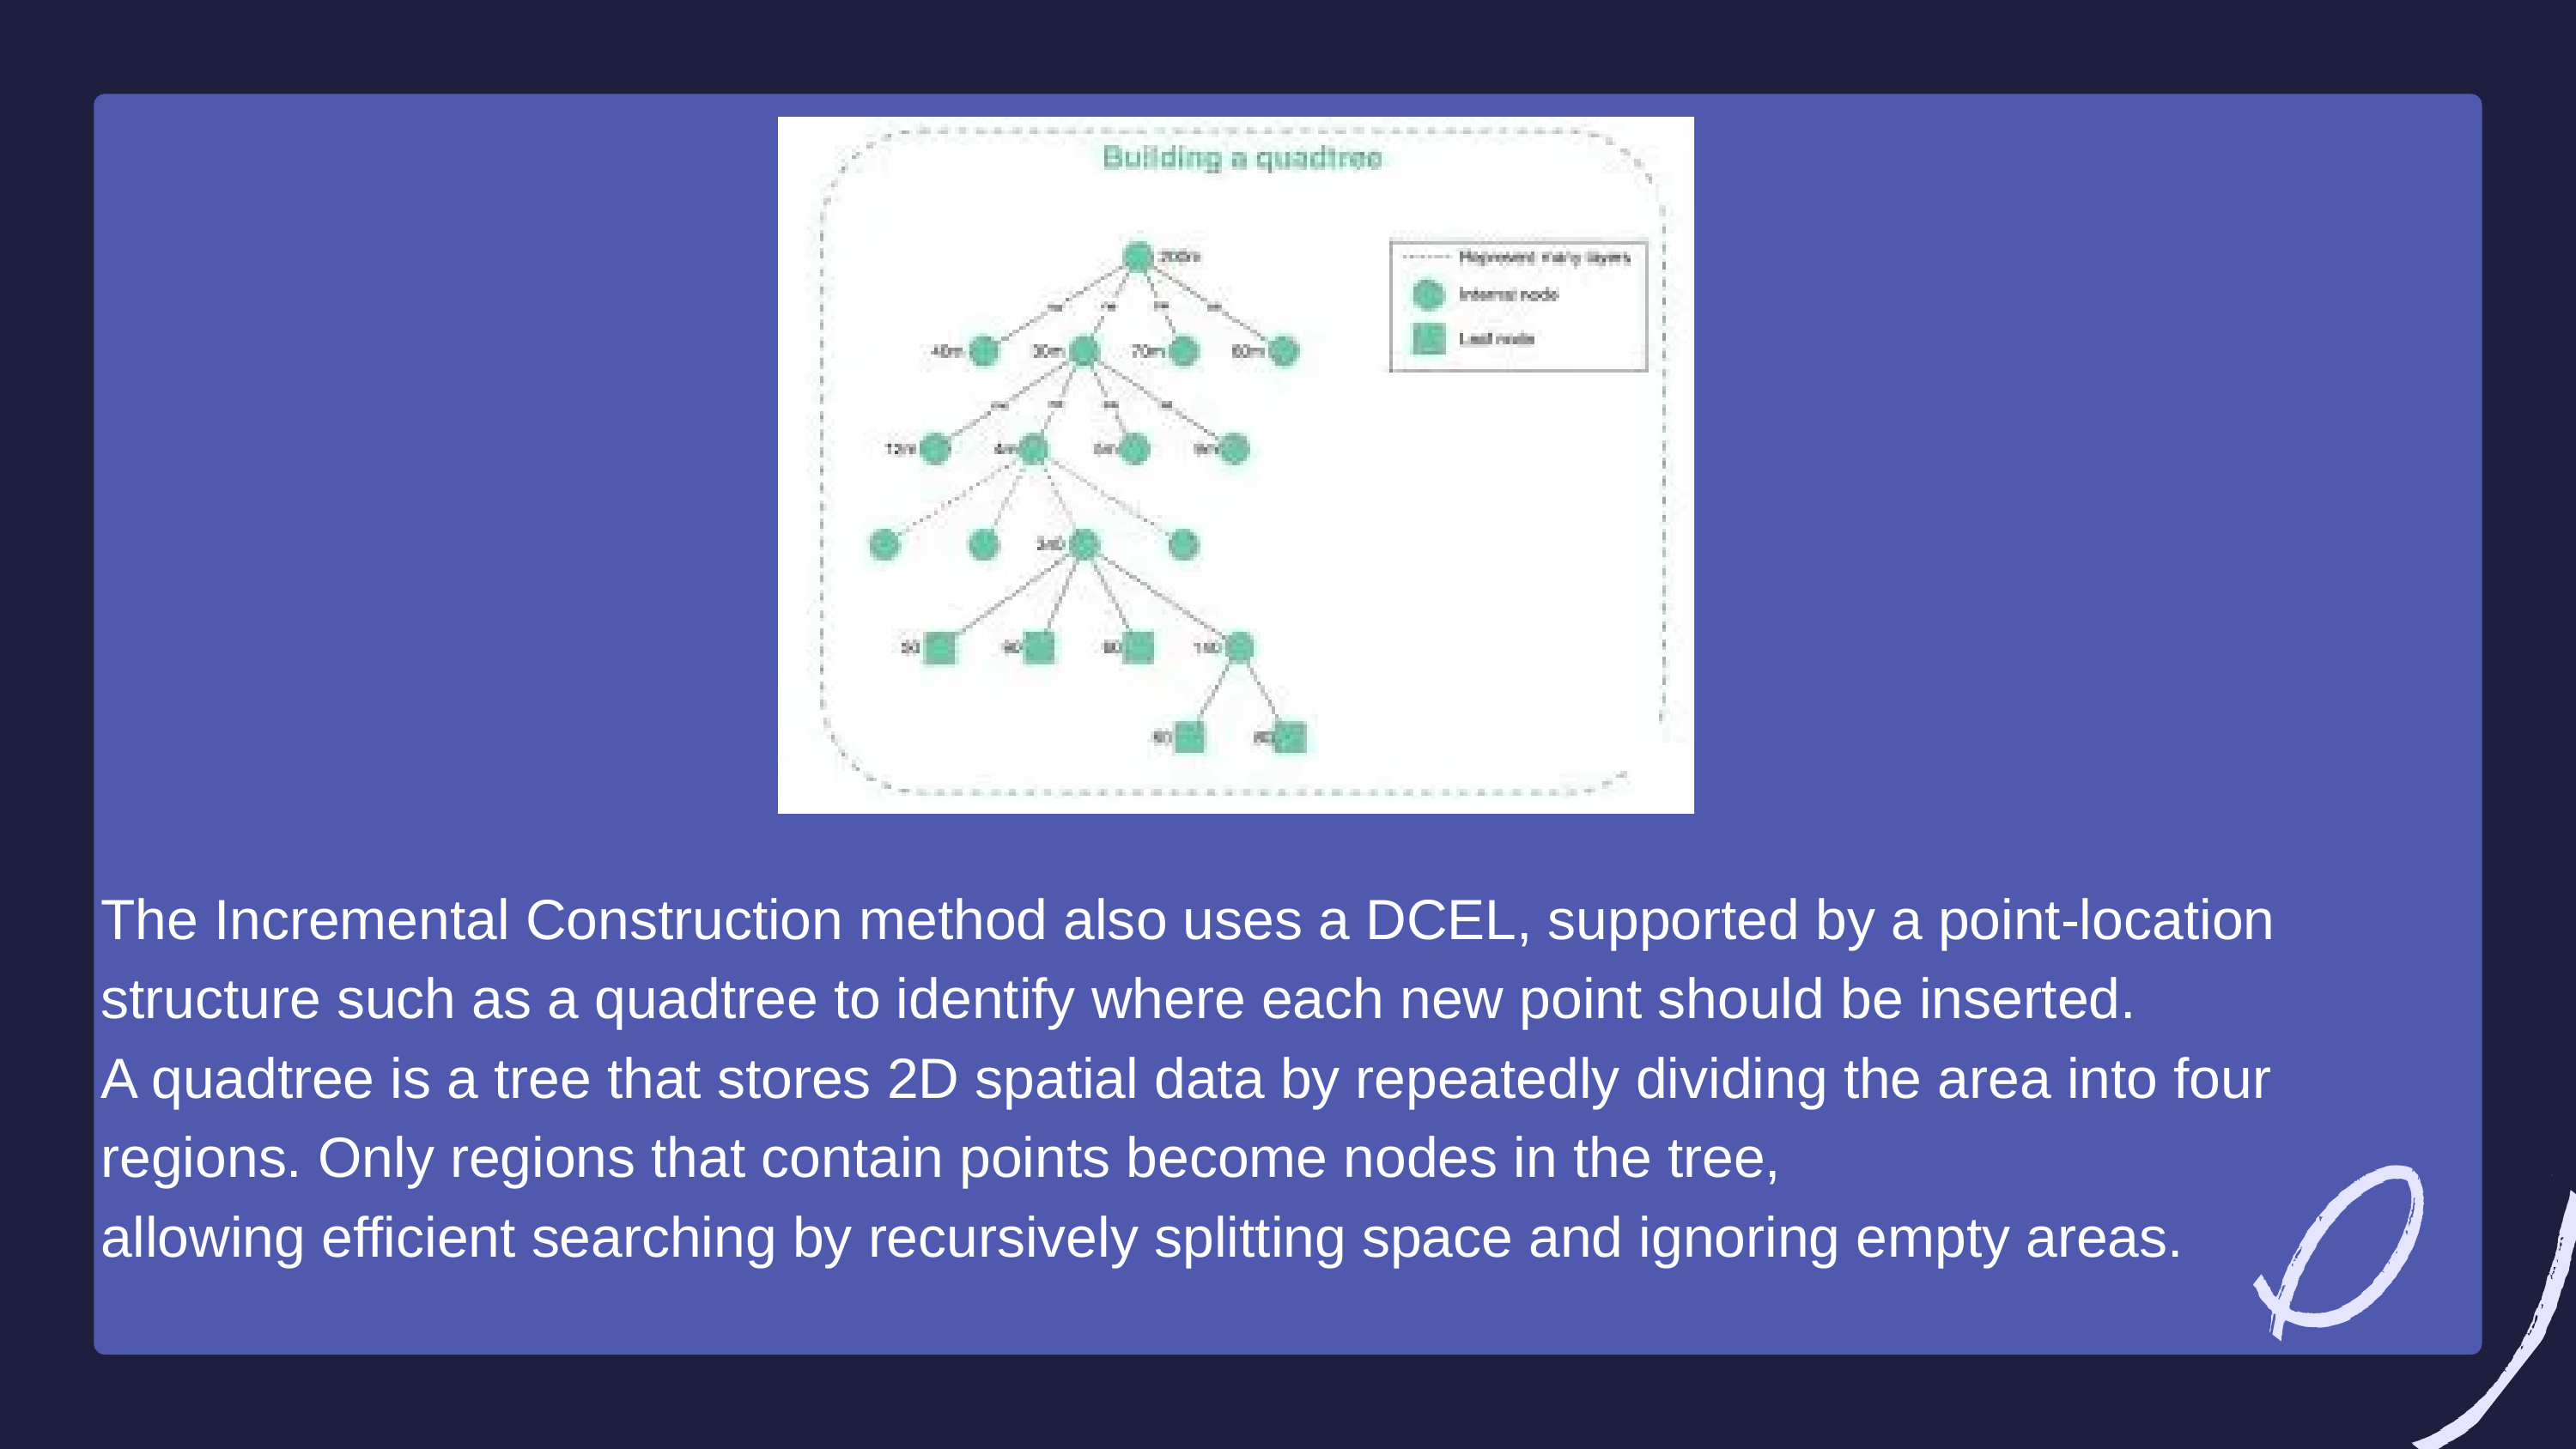

The Incremental Construction method also uses a DCEL, supported by a point-location structure such as a quadtree to identify where each new point should be inserted.
A quadtree is a tree that stores 2D spatial data by repeatedly dividing the area into four regions. Only regions that contain points become nodes in the tree,
allowing efficient searching by recursively splitting space and ignoring empty areas.